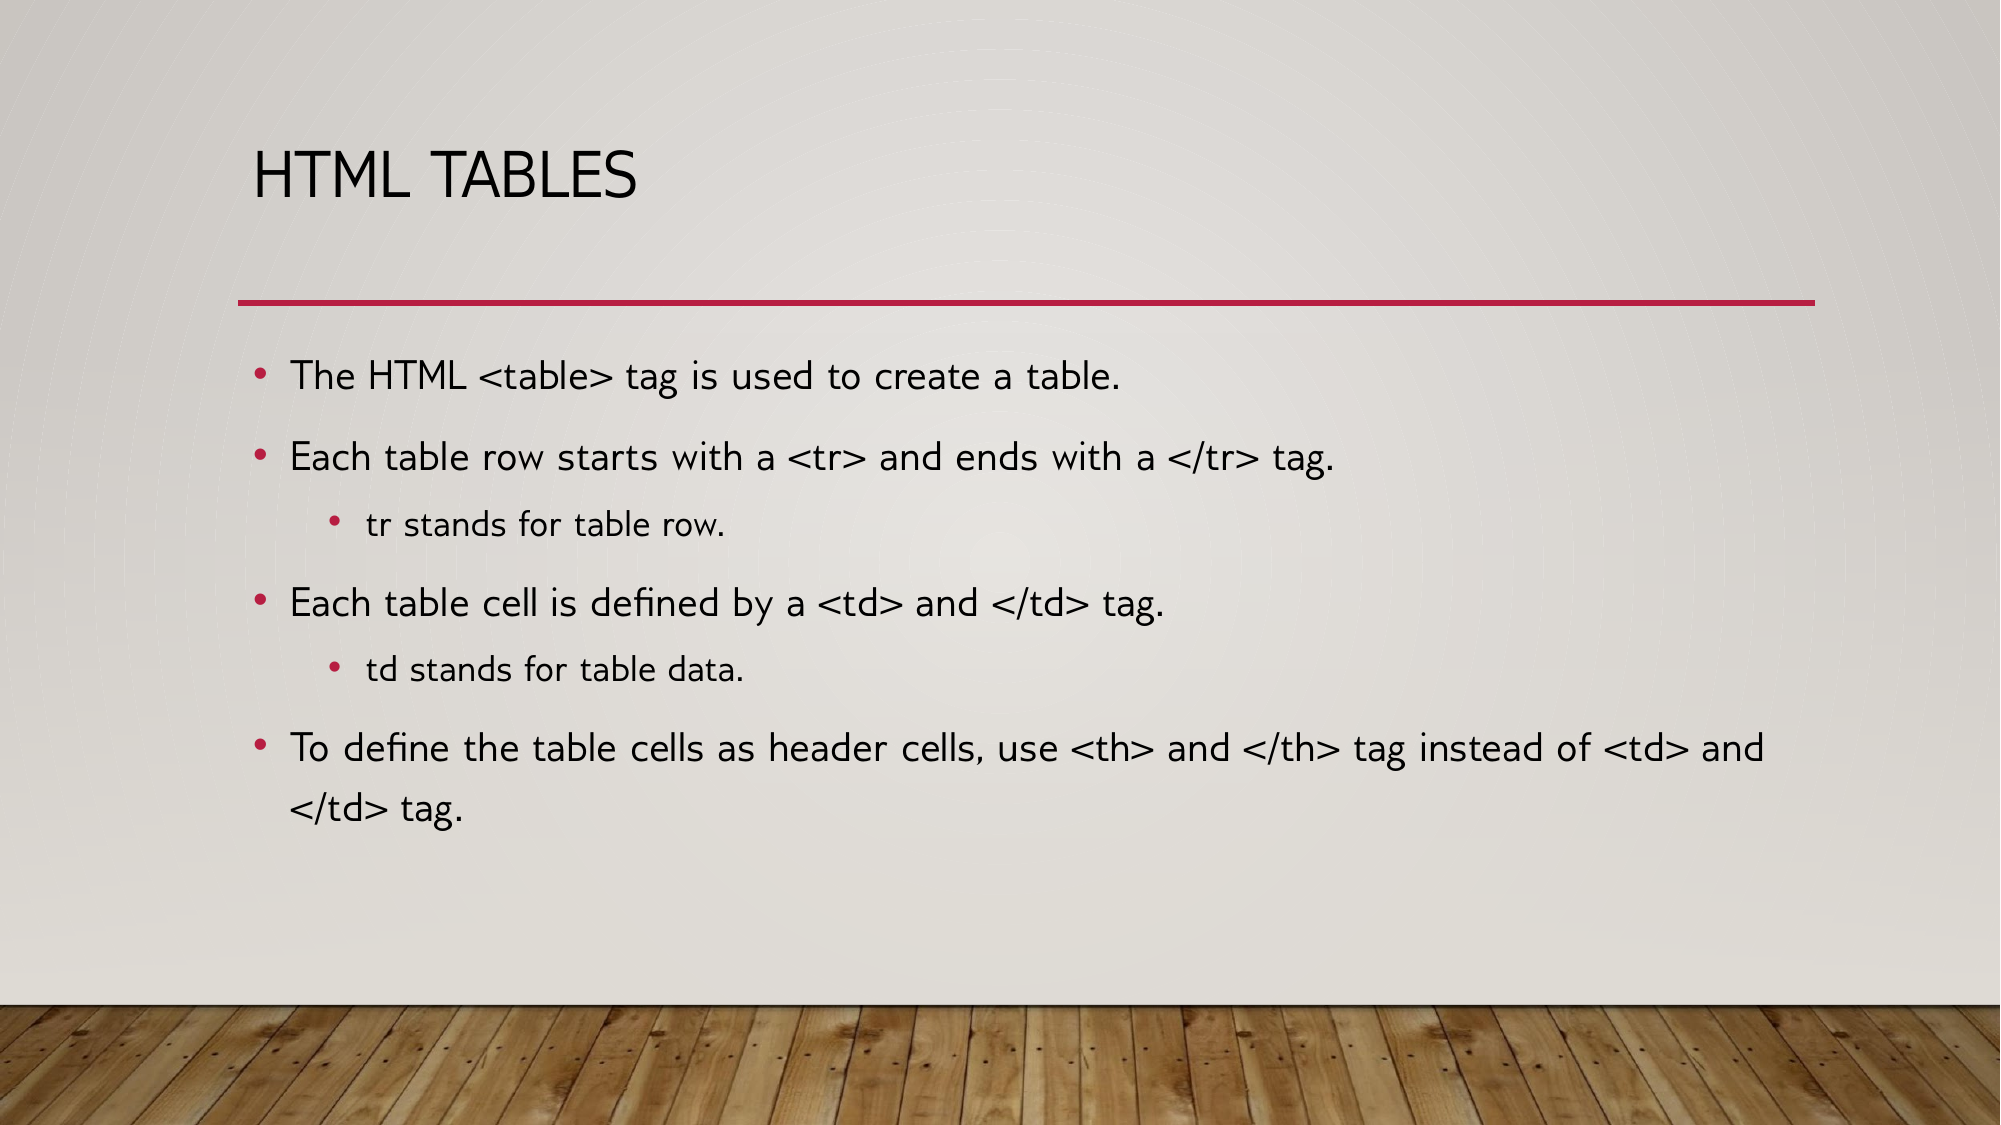

# HTML TABLES
The HTML <table> tag is used to create a table.
Each table row starts with a <tr> and ends with a </tr> tag.
tr stands for table row.
Each table cell is defined by a <td> and </td> tag.
td stands for table data.
To define the table cells as header cells, use <th> and </th> tag instead of <td> and </td> tag.